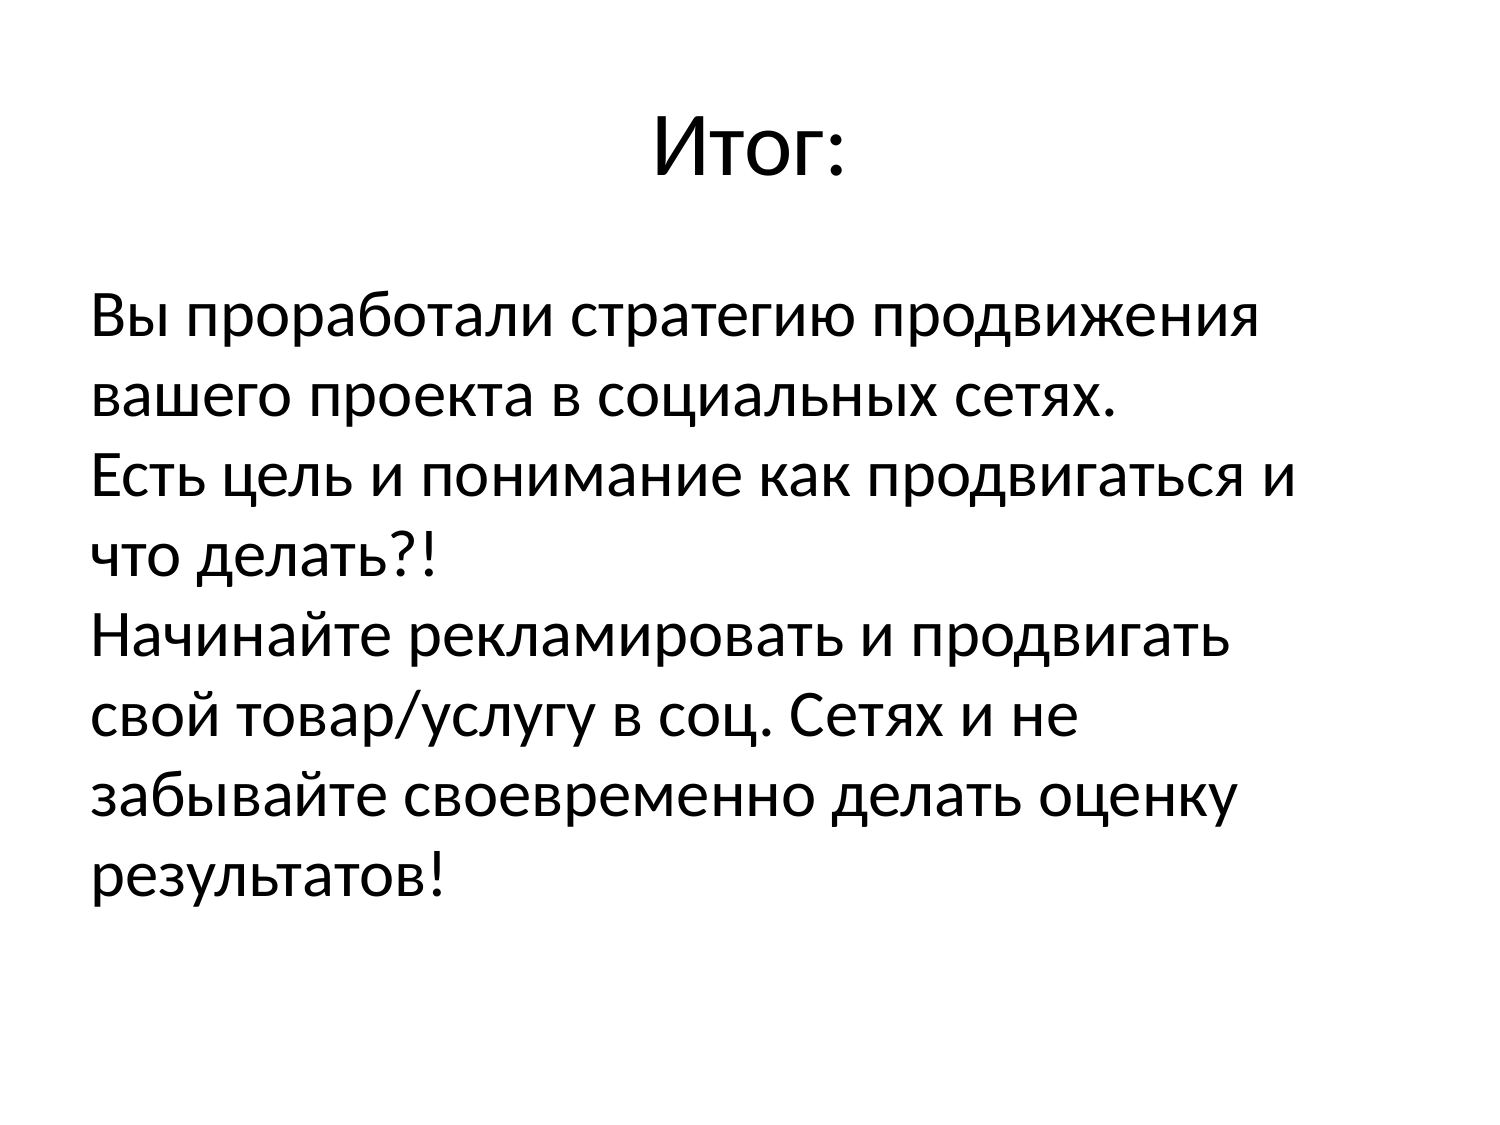

# Итог:
Вы проработали стратегию продвижения
вашего проекта в социальных сетях.
Есть цель и понимание как продвигаться и
что делать?!
Начинайте рекламировать и продвигать
свой товар/услугу в соц. Сетях и не
забывайте своевременно делать оценку
результатов!